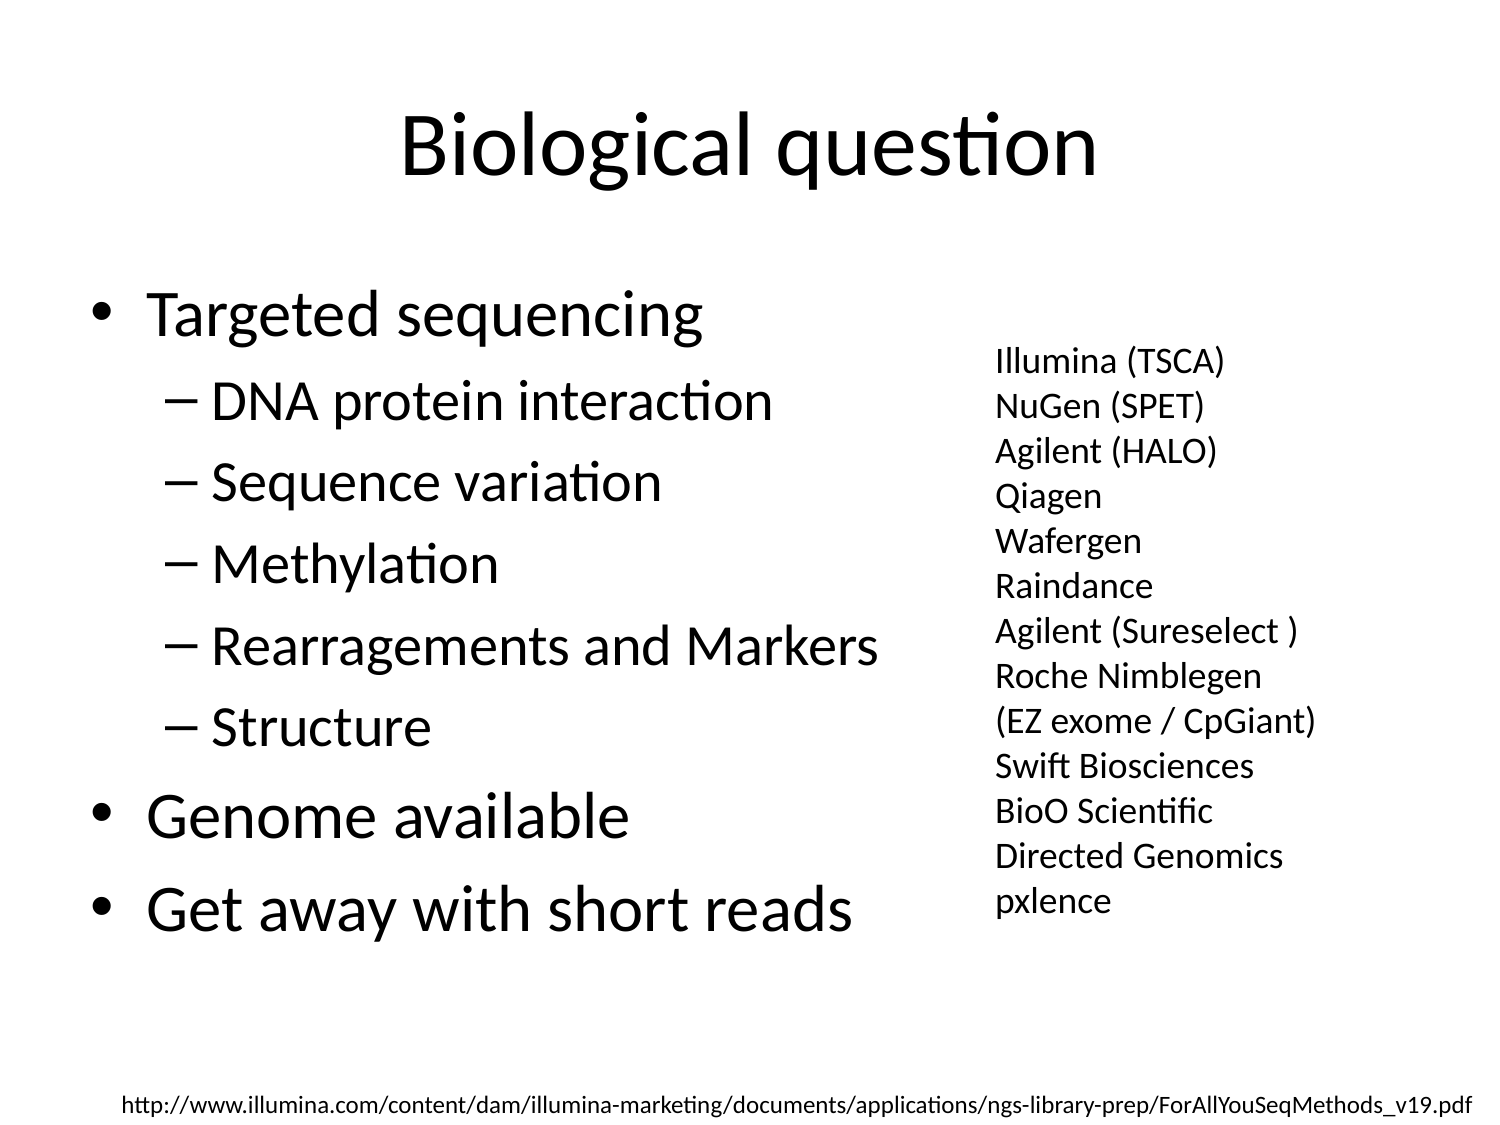

# Biological question
Targeted sequencing
DNA protein interaction
Sequence variation
Methylation
Rearragements and Markers
Structure
Genome available
Get away with short reads

Illumina (TSCA)
NuGen (SPET)
Agilent (HALO)
Qiagen
Wafergen
Raindance
Agilent (Sureselect )
Roche Nimblegen
(EZ exome / CpGiant)
Swift Biosciences
BioO Scientific
Directed Genomics
pxlence
http://www.illumina.com/content/dam/illumina-marketing/documents/applications/ngs-library-prep/ForAllYouSeqMethods_v19.pdf